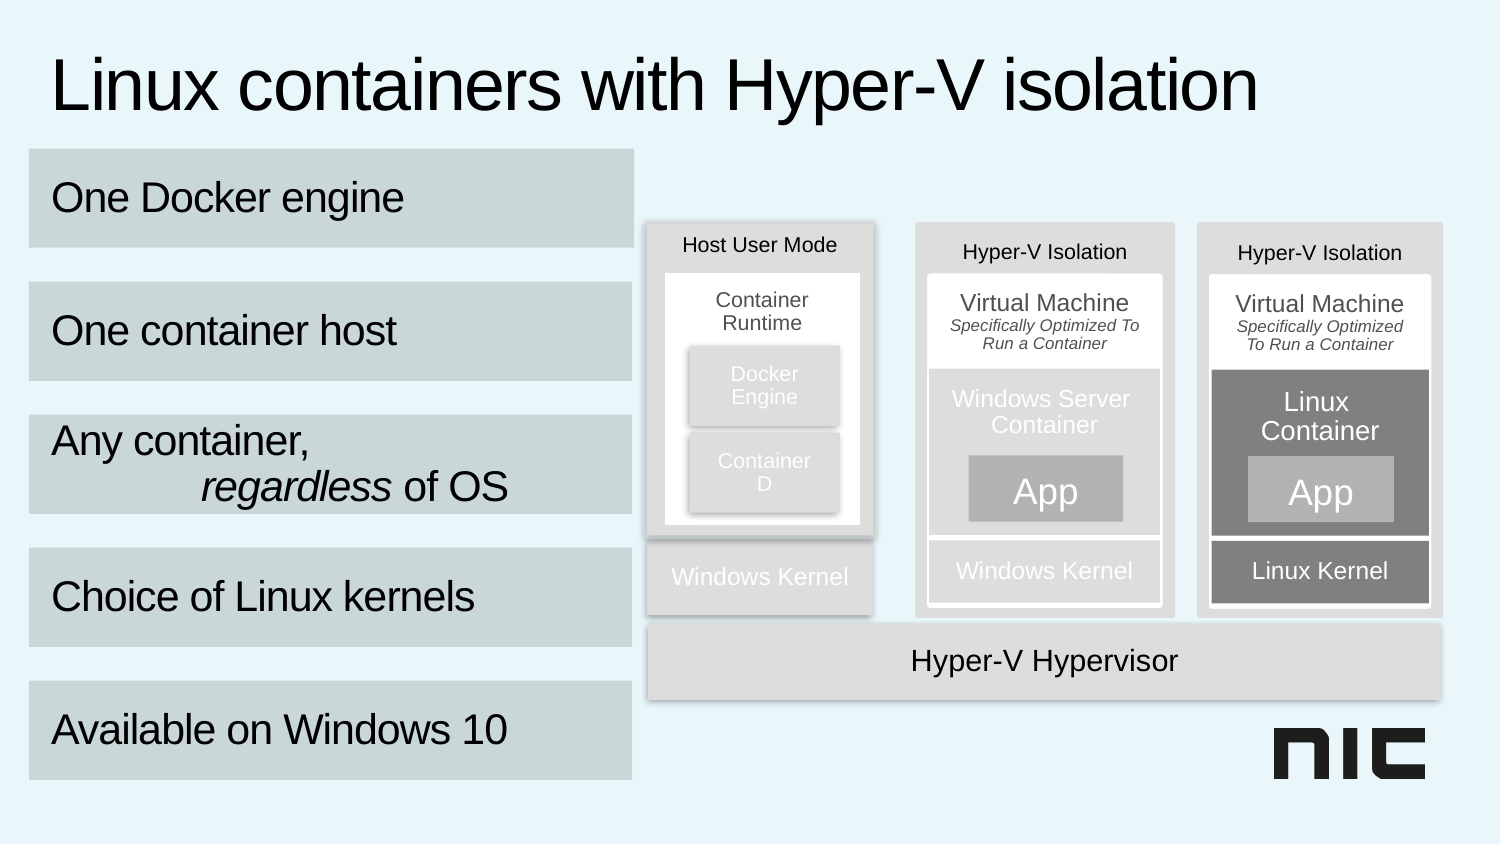

Linux containers with Hyper-V isolation
One Docker engine
Host User Mode
Container Runtime
Docker Engine
ContainerD
Windows Kernel
Hyper-V Isolation
Virtual Machine
Specifically Optimized To Run a Container
Windows Server
Container
Windows Kernel
App
Hyper-V Isolation
Virtual Machine
Specifically Optimized To Run a Container
Linux
Container
Linux Kernel
App
One container host
Any container,
	regardless of OS
Choice of Linux kernels
Hyper-V Hypervisor
Available on Windows 10